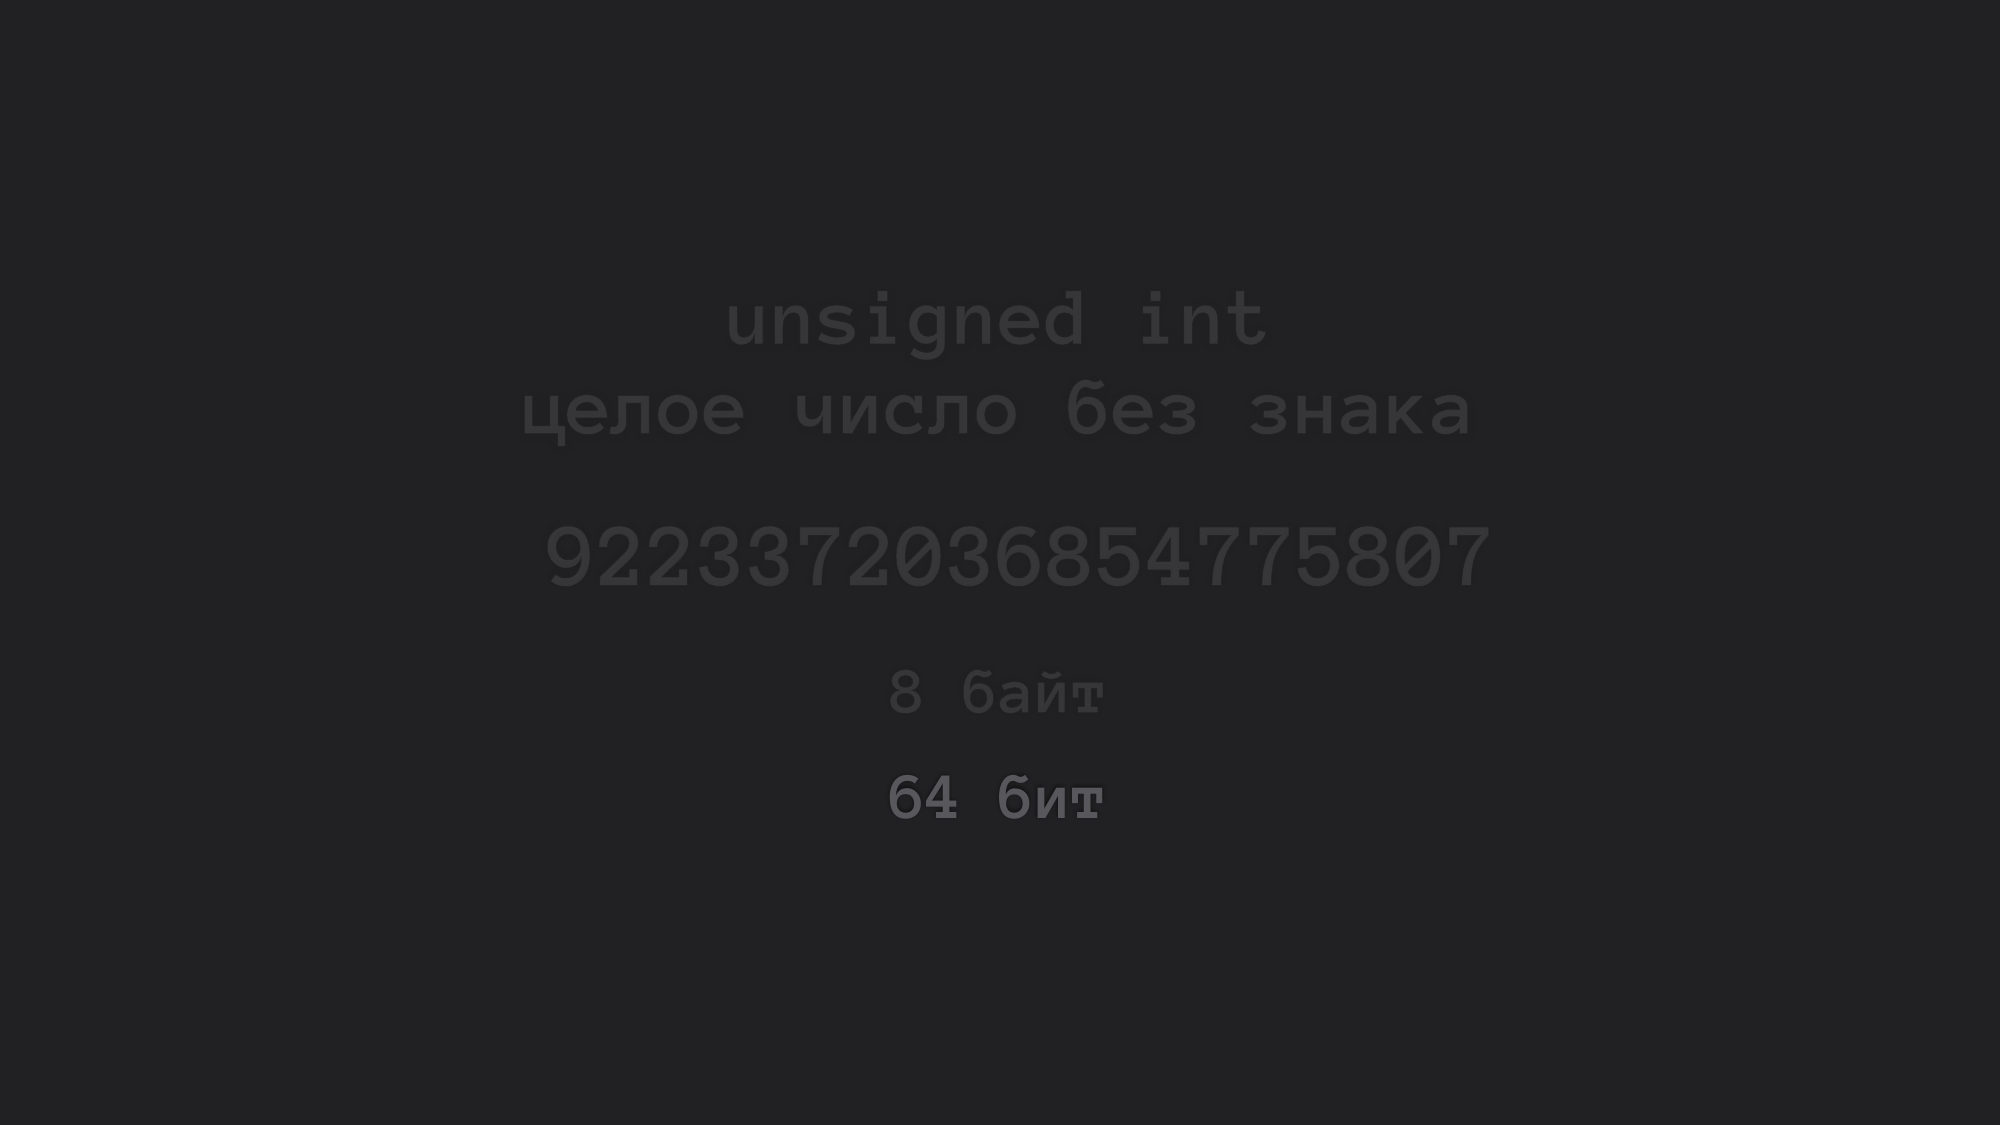

unsigned int
целое число без знака
9223372036854775807
8 байт
64 бит